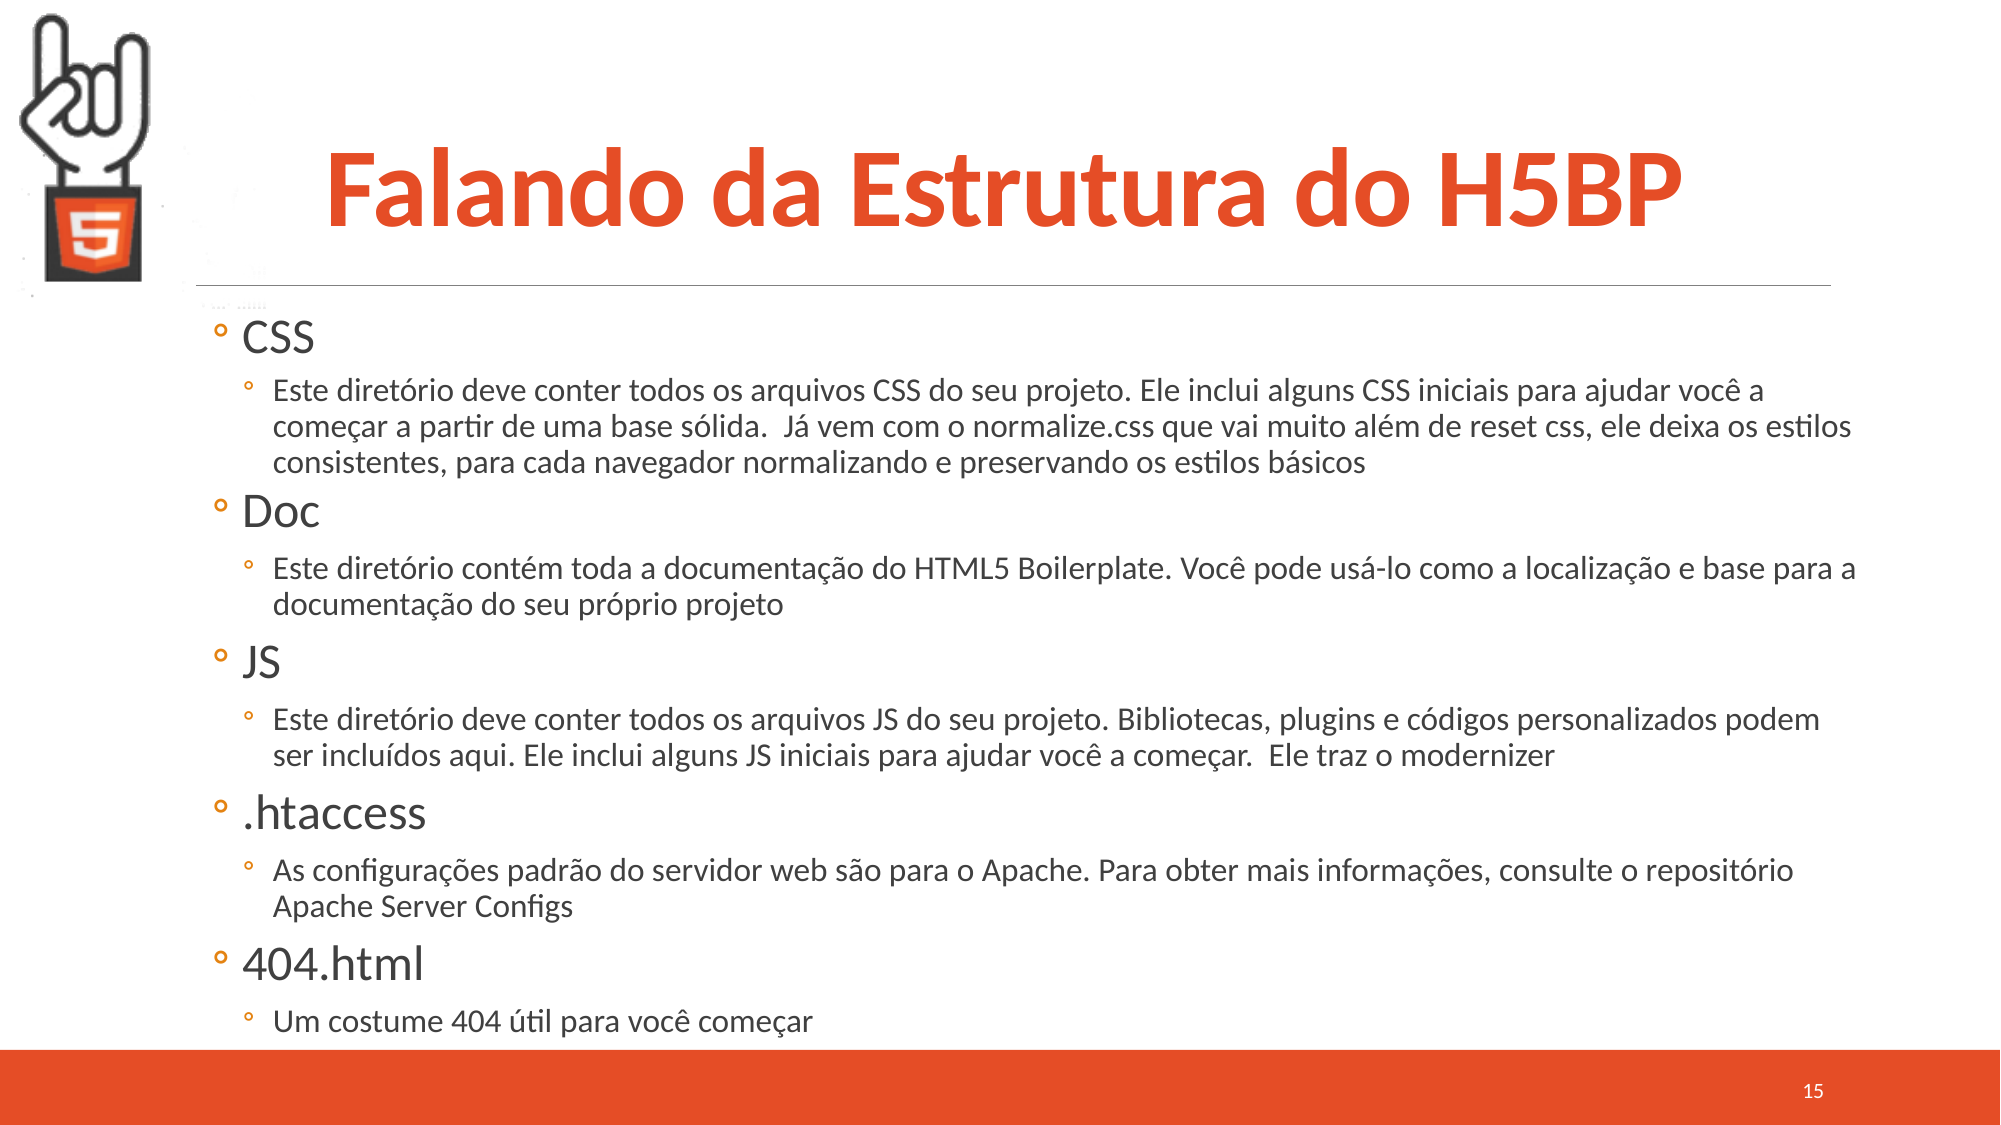

# Falando da Estrutura do H5BP
CSS
Este diretório deve conter todos os arquivos CSS do seu projeto. Ele inclui alguns CSS iniciais para ajudar você a começar a partir de uma base sólida.  Já vem com o normalize.css que vai muito além de reset css, ele deixa os estilos consistentes, para cada navegador normalizando e preservando os estilos básicos
Doc
Este diretório contém toda a documentação do HTML5 Boilerplate. Você pode usá-lo como a localização e base para a documentação do seu próprio projeto
JS
Este diretório deve conter todos os arquivos JS do seu projeto. Bibliotecas, plugins e códigos personalizados podem ser incluídos aqui. Ele inclui alguns JS iniciais para ajudar você a começar.  Ele traz o modernizer
.htaccess
As configurações padrão do servidor web são para o Apache. Para obter mais informações, consulte o repositório Apache Server Configs
404.html
Um costume 404 útil para você começar

15